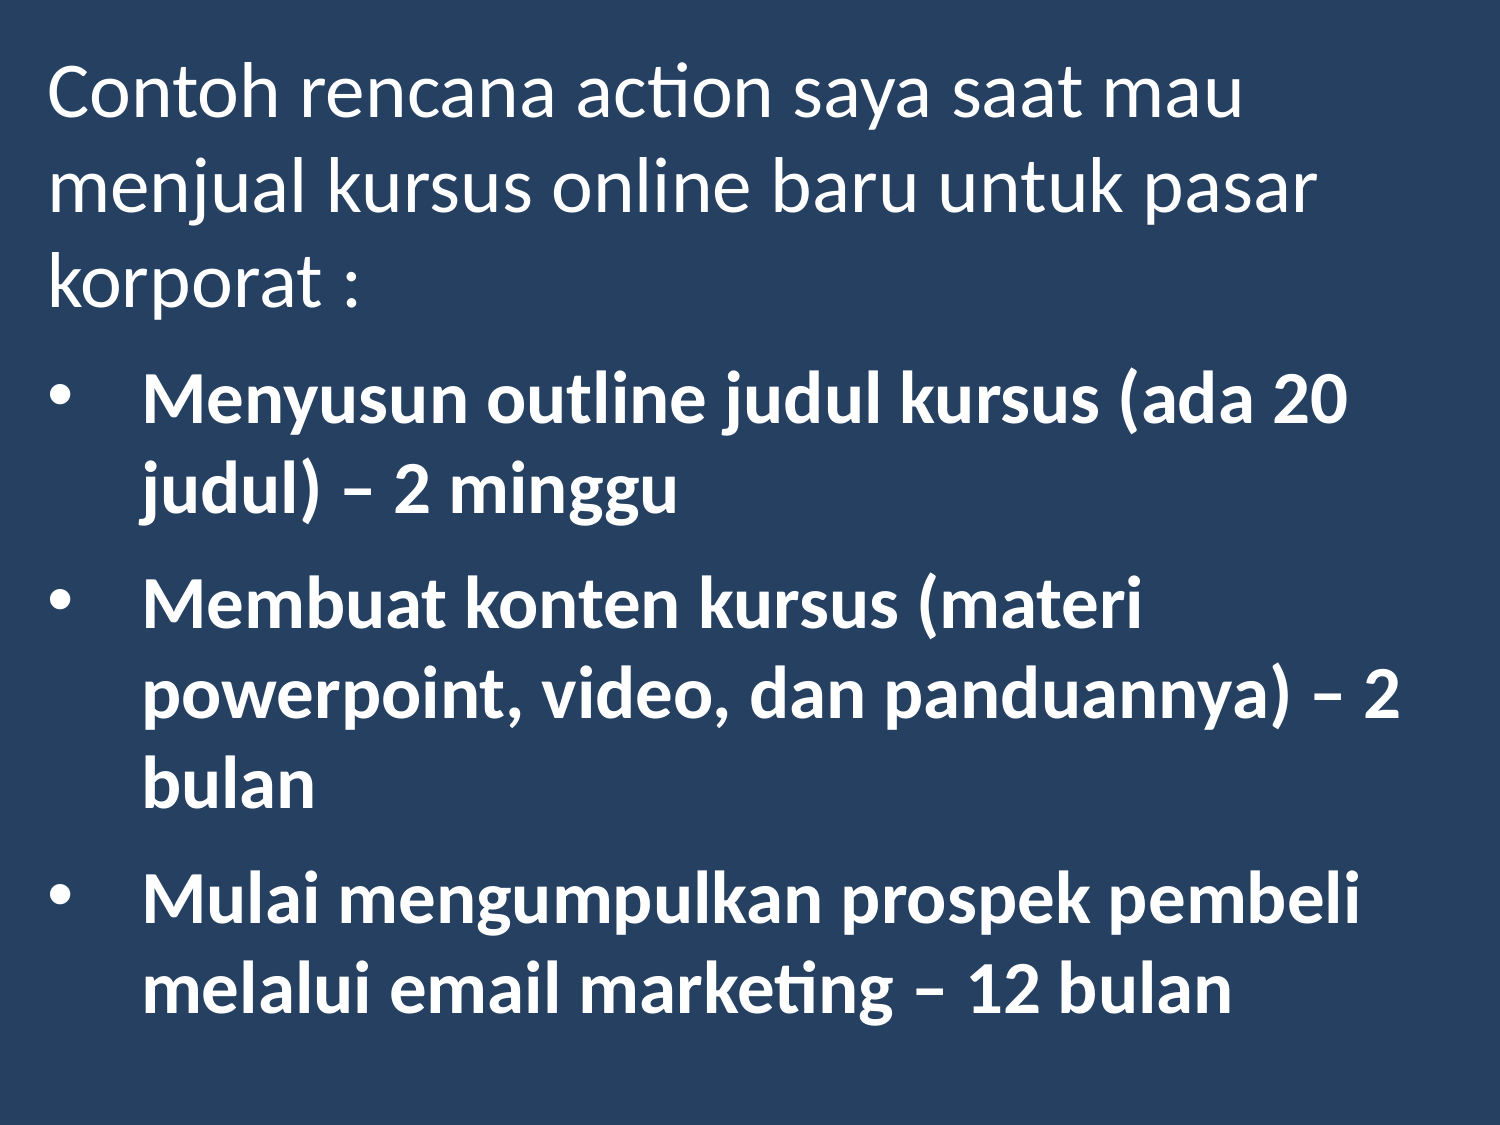

Contoh rencana action saya saat mau menjual kursus online baru untuk pasar korporat :
Menyusun outline judul kursus (ada 20 judul) – 2 minggu
Membuat konten kursus (materi powerpoint, video, dan panduannya) – 2 bulan
Mulai mengumpulkan prospek pembeli melalui email marketing – 12 bulan